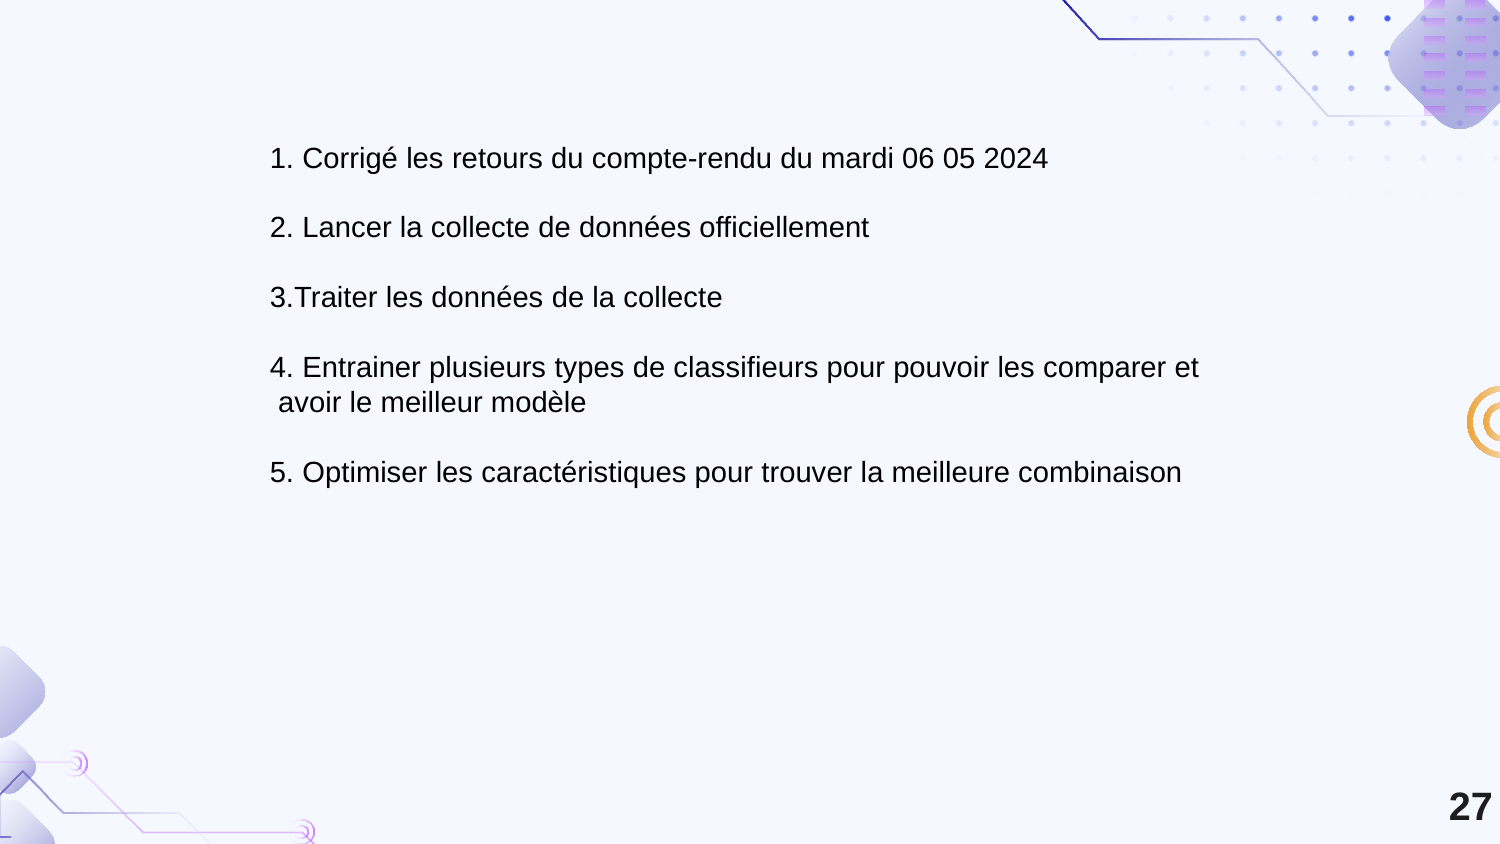

1. Corrigé les retours du compte-rendu du mardi 06 05 2024

2. Lancer la collecte de données officiellement

3.Traiter les données de la collecte

4. Entrainer plusieurs types de classifieurs pour pouvoir les comparer et
 avoir le meilleur modèle

5. Optimiser les caractéristiques pour trouver la meilleure combinaison

27